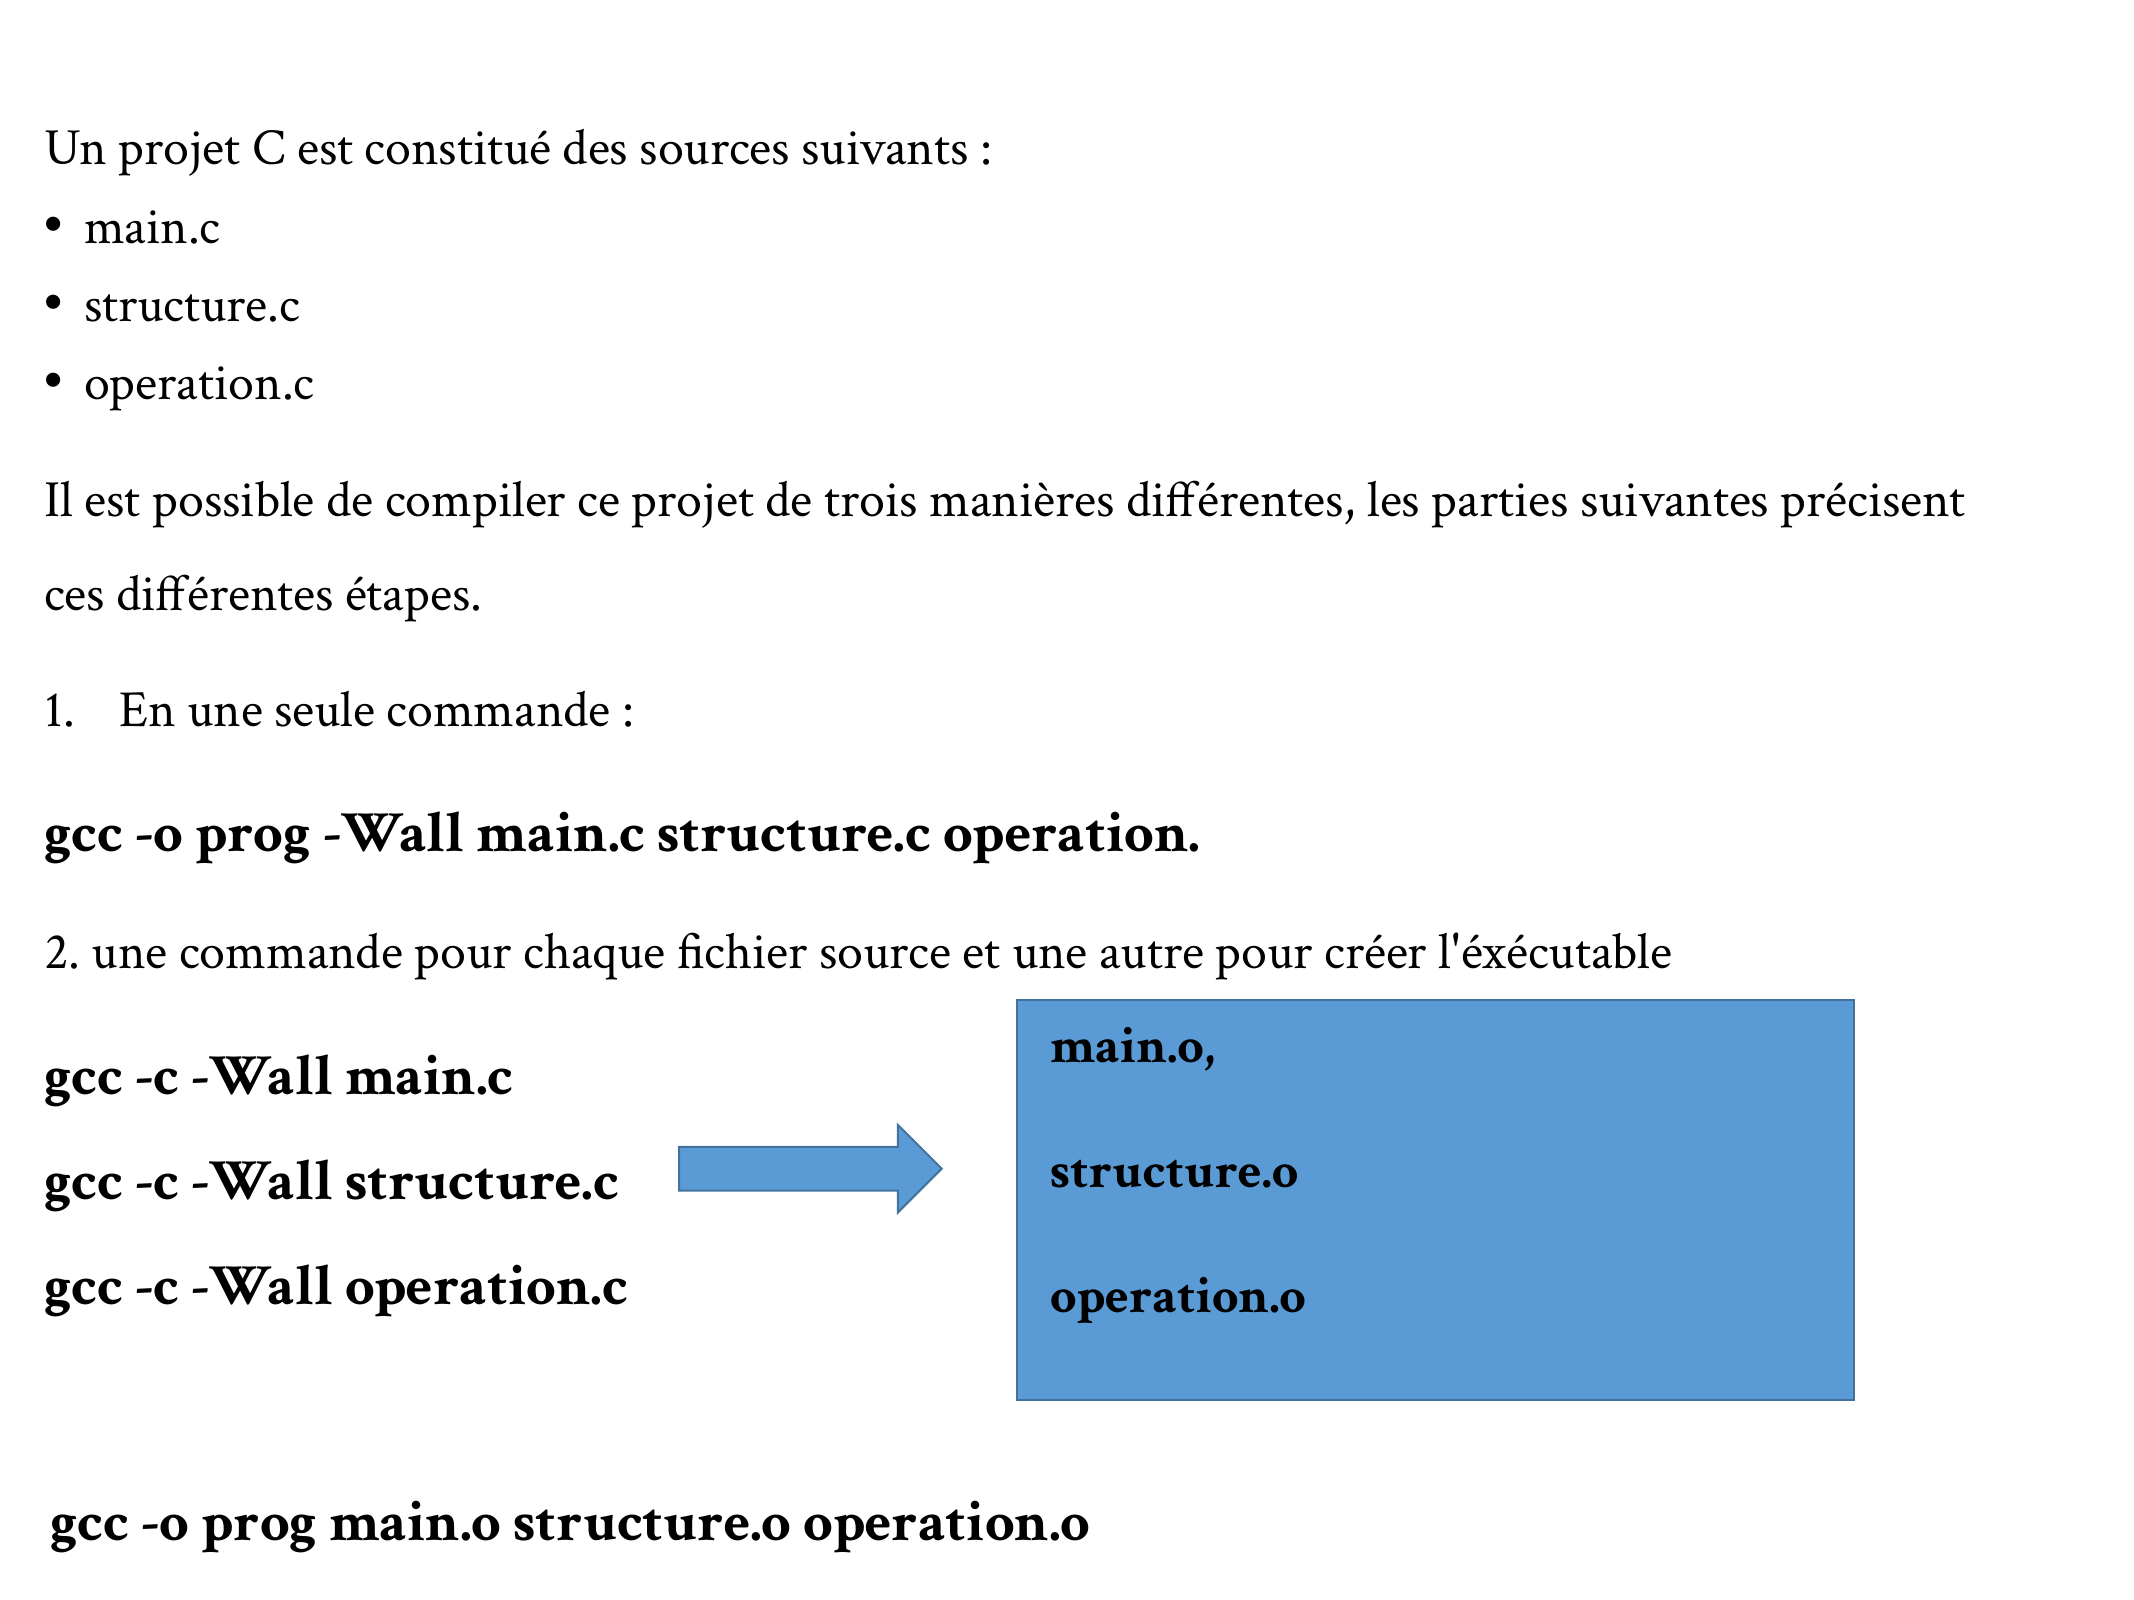

Un projet C est constitué des sources suivants :
main.c
structure.c
operation.c
Il est possible de compiler ce projet de trois manières différentes, les parties suivantes précisent ces différentes étapes.
En une seule commande :
gcc -o prog -Wall main.c structure.c operation.
2. une commande pour chaque fichier source et une autre pour créer l'éxécutable
gcc -c -Wall main.c
gcc -c -Wall structure.c
gcc -c -Wall operation.c

main.o,

structure.o

operation.o

gcc -o prog main.o structure.o operation.o